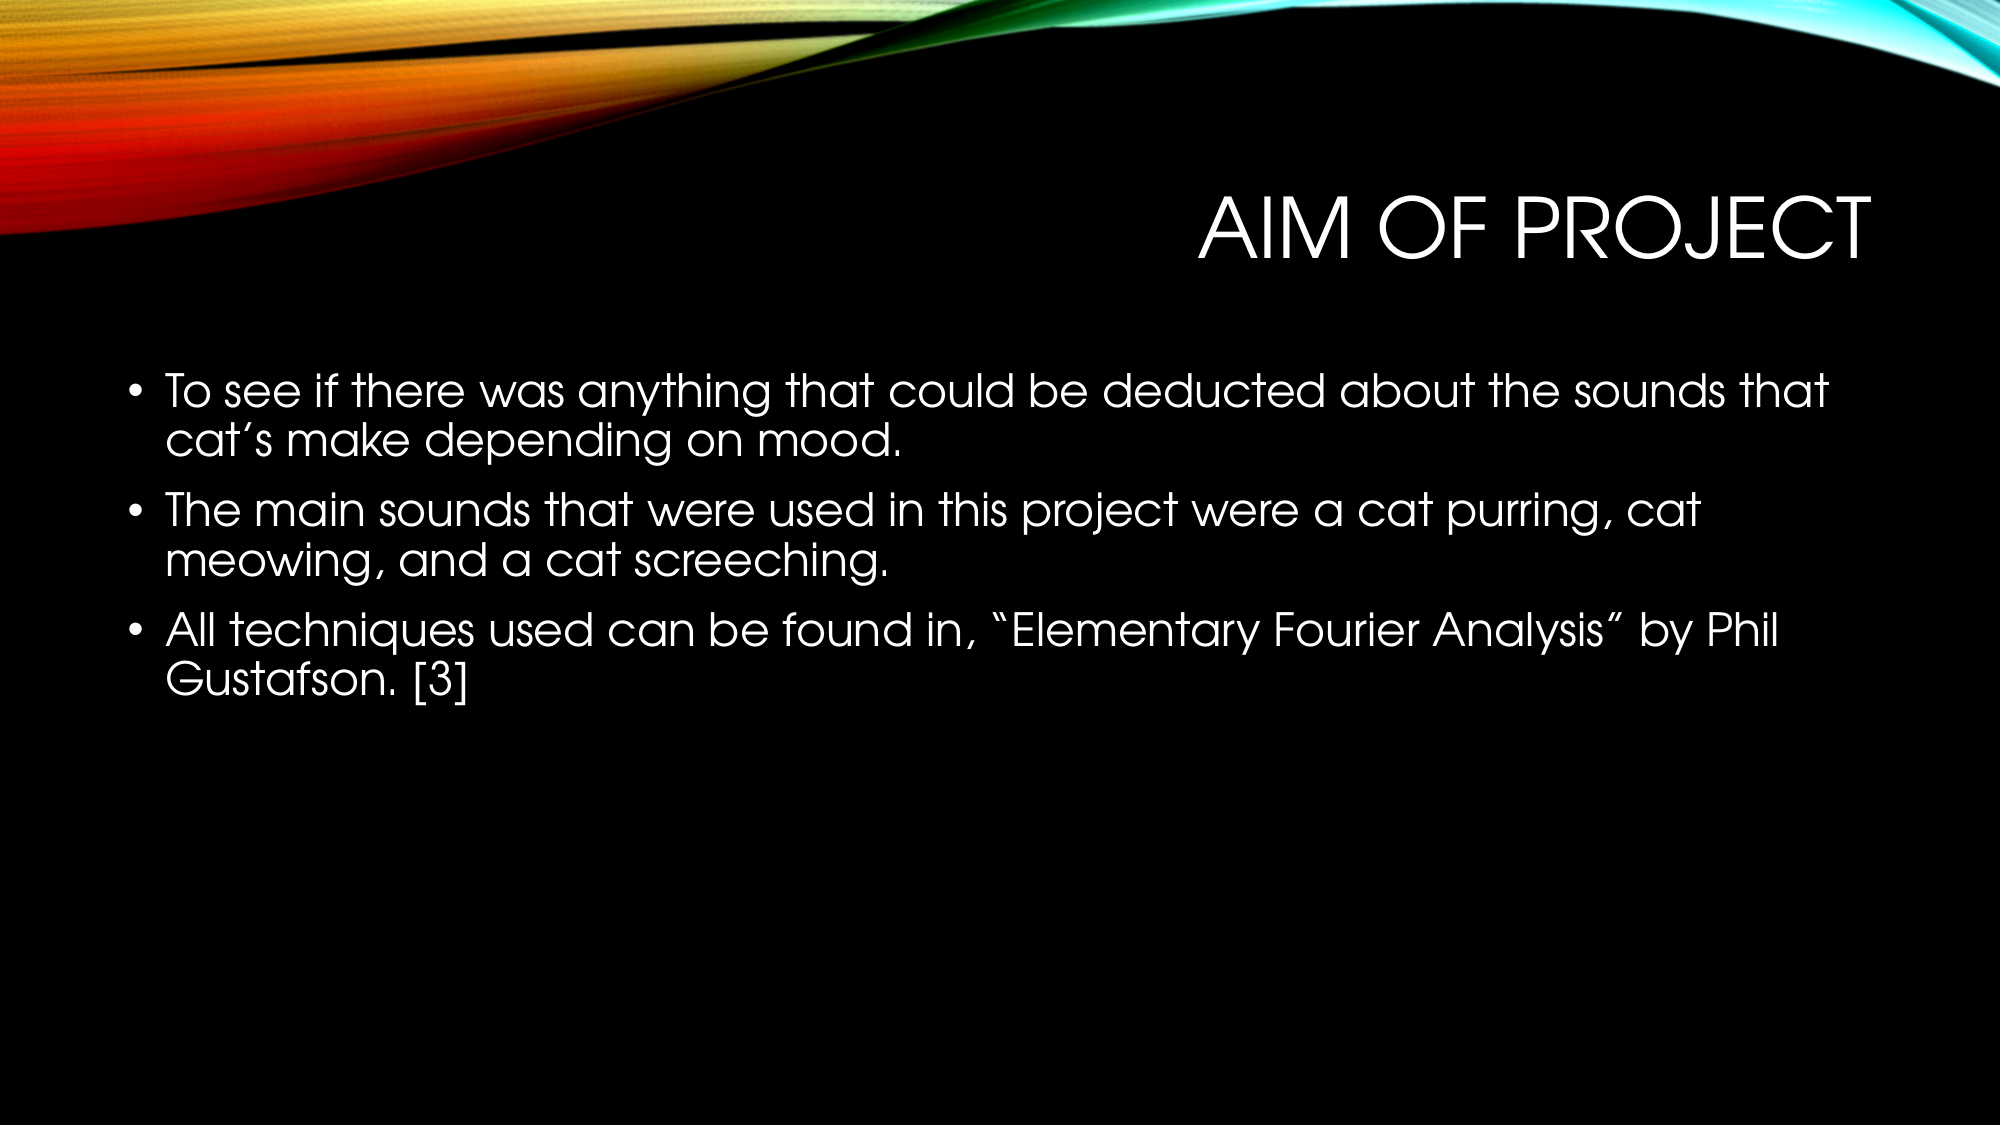

# Aim of Project
To see if there was anything that could be deducted about the sounds that cat’s make depending on mood.
The main sounds that were used in this project were a cat purring, cat meowing, and a cat screeching.
All techniques used can be found in, “Elementary Fourier Analysis” by Phil Gustafson. [3]